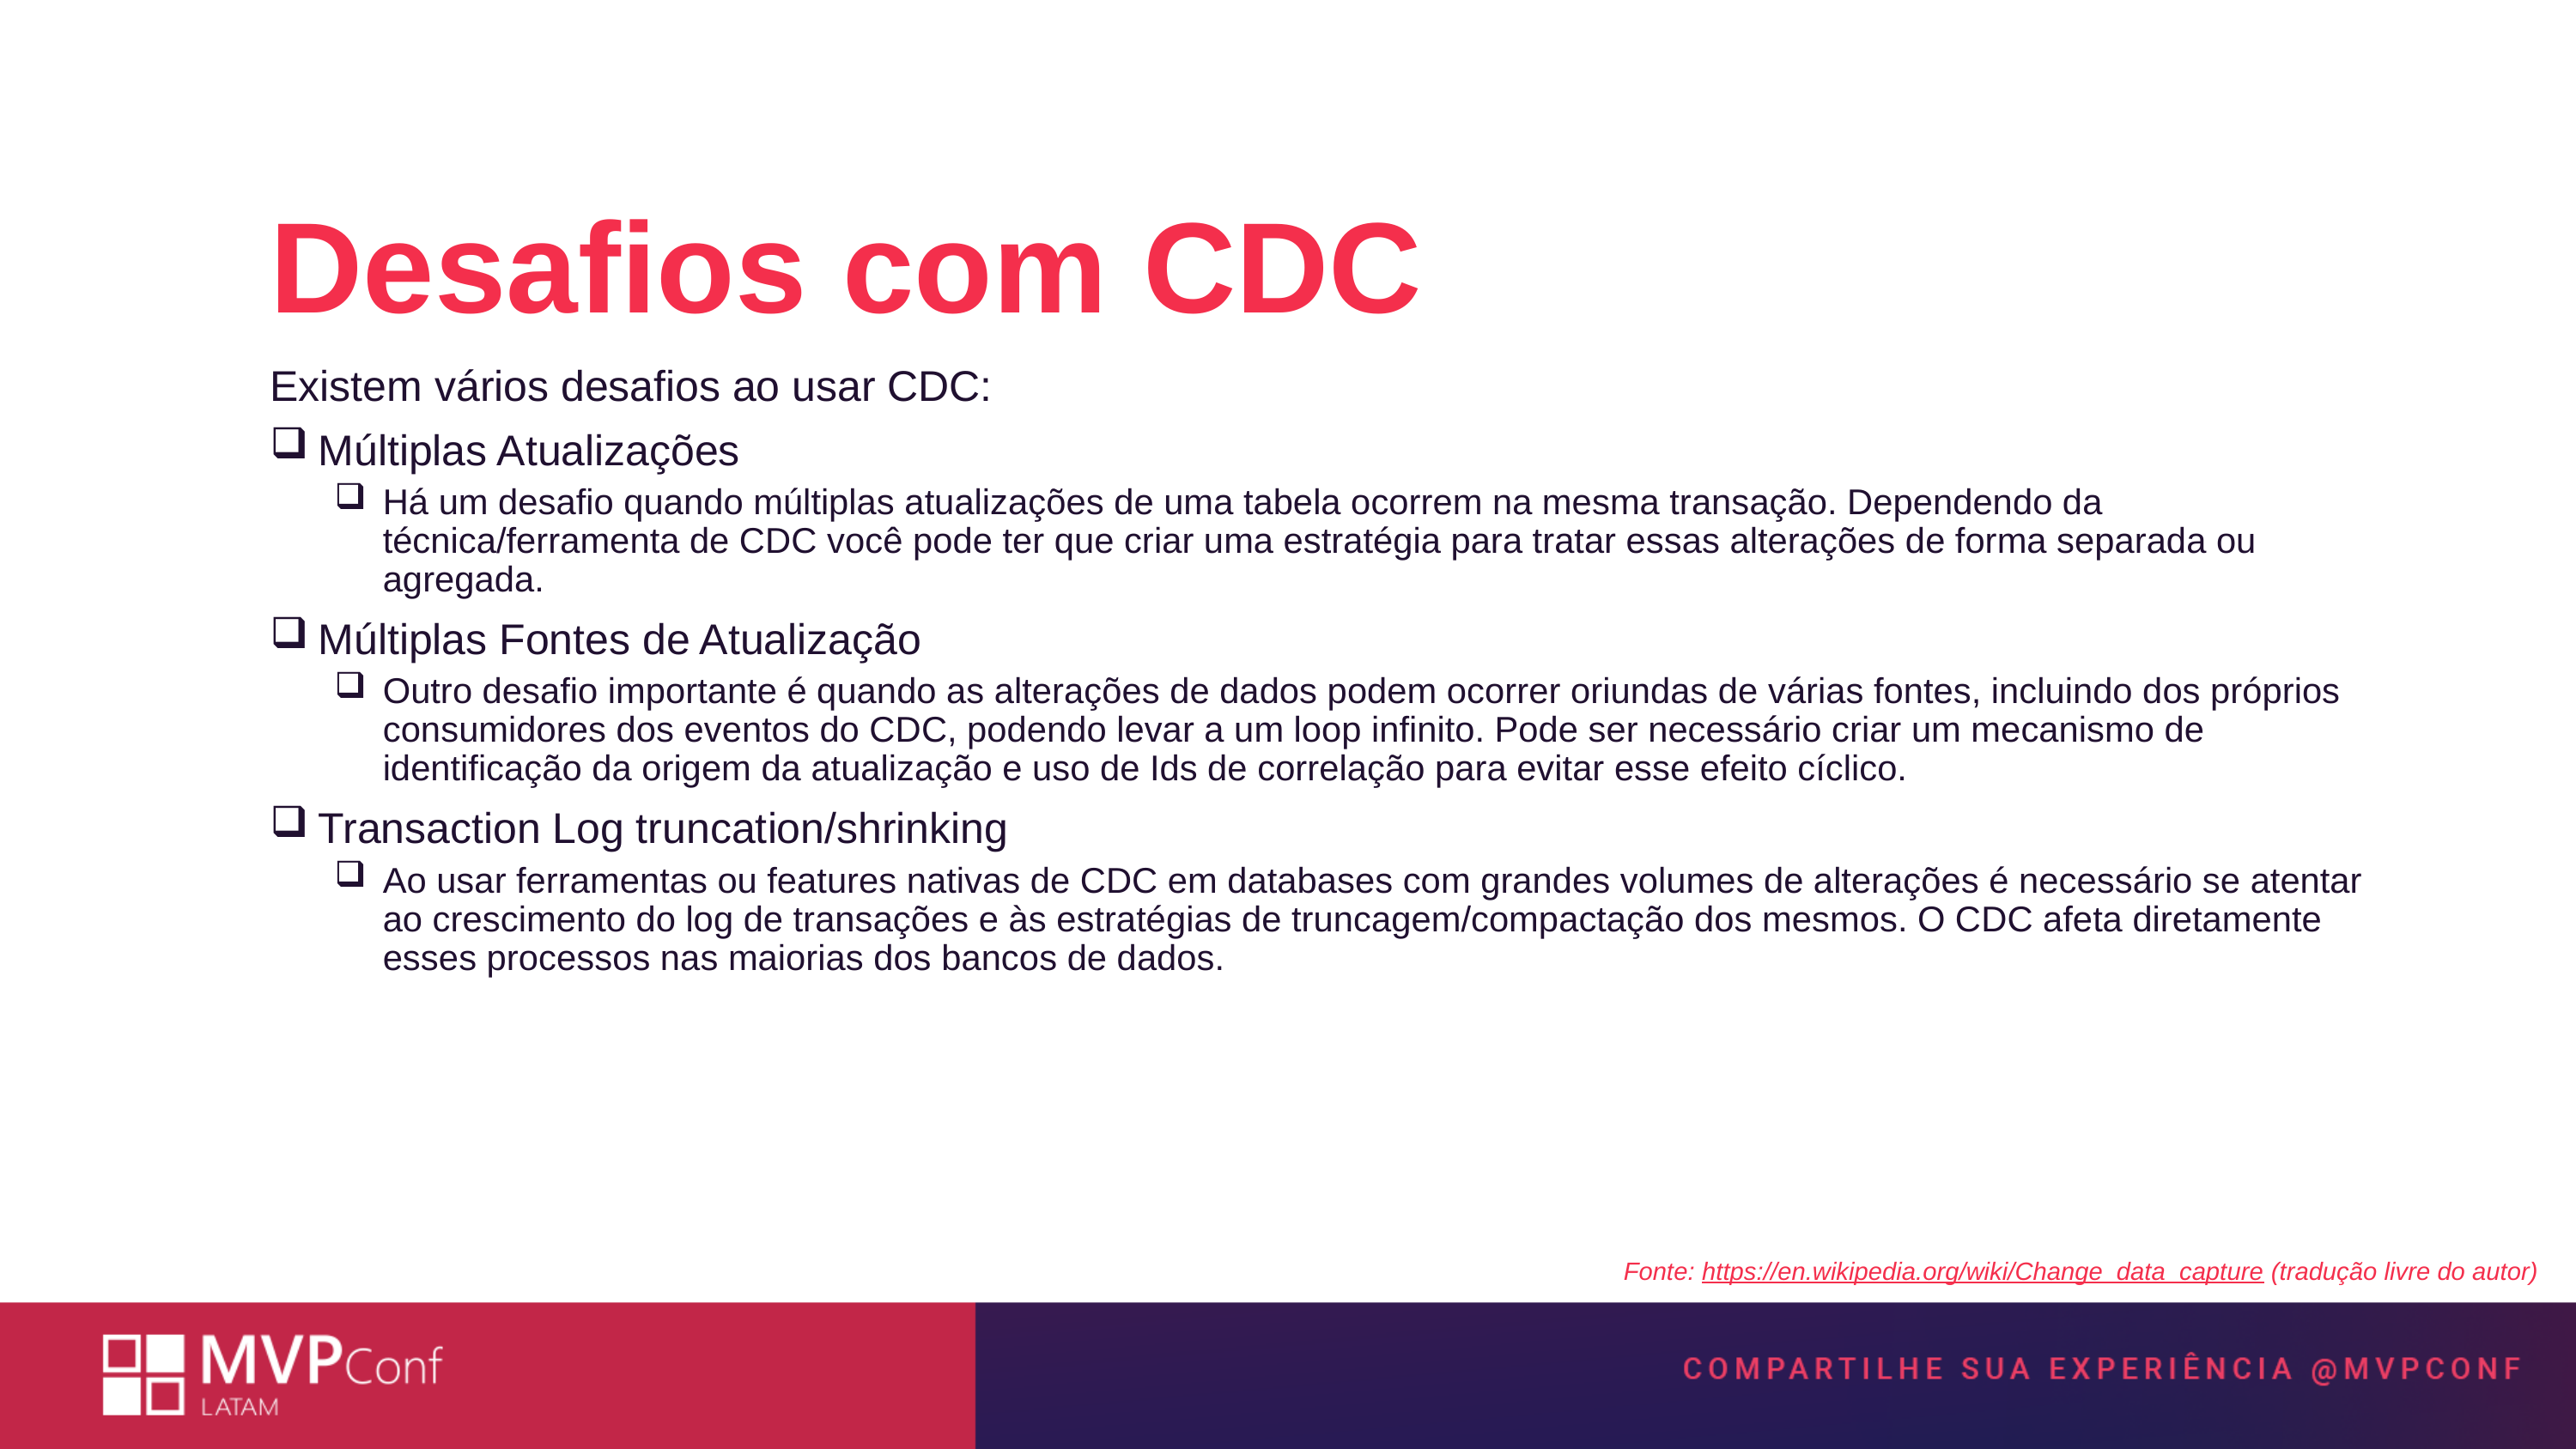

Desafios com CDC
Existem vários desafios ao usar CDC:
Múltiplas Atualizações
Há um desafio quando múltiplas atualizações de uma tabela ocorrem na mesma transação. Dependendo da técnica/ferramenta de CDC você pode ter que criar uma estratégia para tratar essas alterações de forma separada ou agregada.
Múltiplas Fontes de Atualização
Outro desafio importante é quando as alterações de dados podem ocorrer oriundas de várias fontes, incluindo dos próprios consumidores dos eventos do CDC, podendo levar a um loop infinito. Pode ser necessário criar um mecanismo de identificação da origem da atualização e uso de Ids de correlação para evitar esse efeito cíclico.
Transaction Log truncation/shrinking
Ao usar ferramentas ou features nativas de CDC em databases com grandes volumes de alterações é necessário se atentar ao crescimento do log de transações e às estratégias de truncagem/compactação dos mesmos. O CDC afeta diretamente esses processos nas maiorias dos bancos de dados.
INSIRA A TECNOLOGIA MICROSOFT AQUI
Fonte: https://en.wikipedia.org/wiki/Change_data_capture (tradução livre do autor)